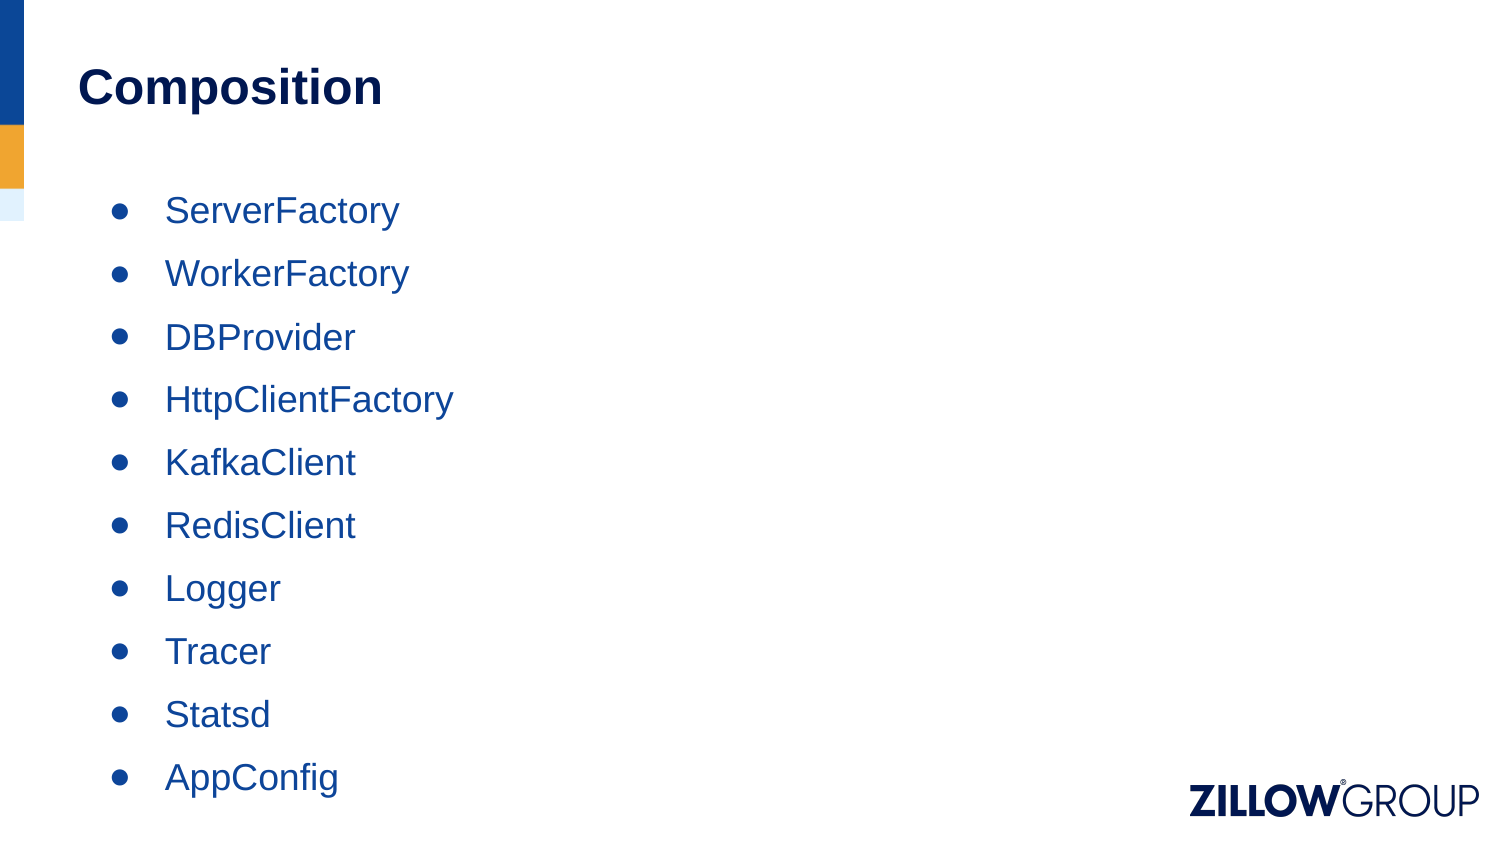

# Composition
ServerFactory
WorkerFactory
DBProvider
HttpClientFactory
KafkaClient
RedisClient
Logger
Tracer
Statsd
AppConfig